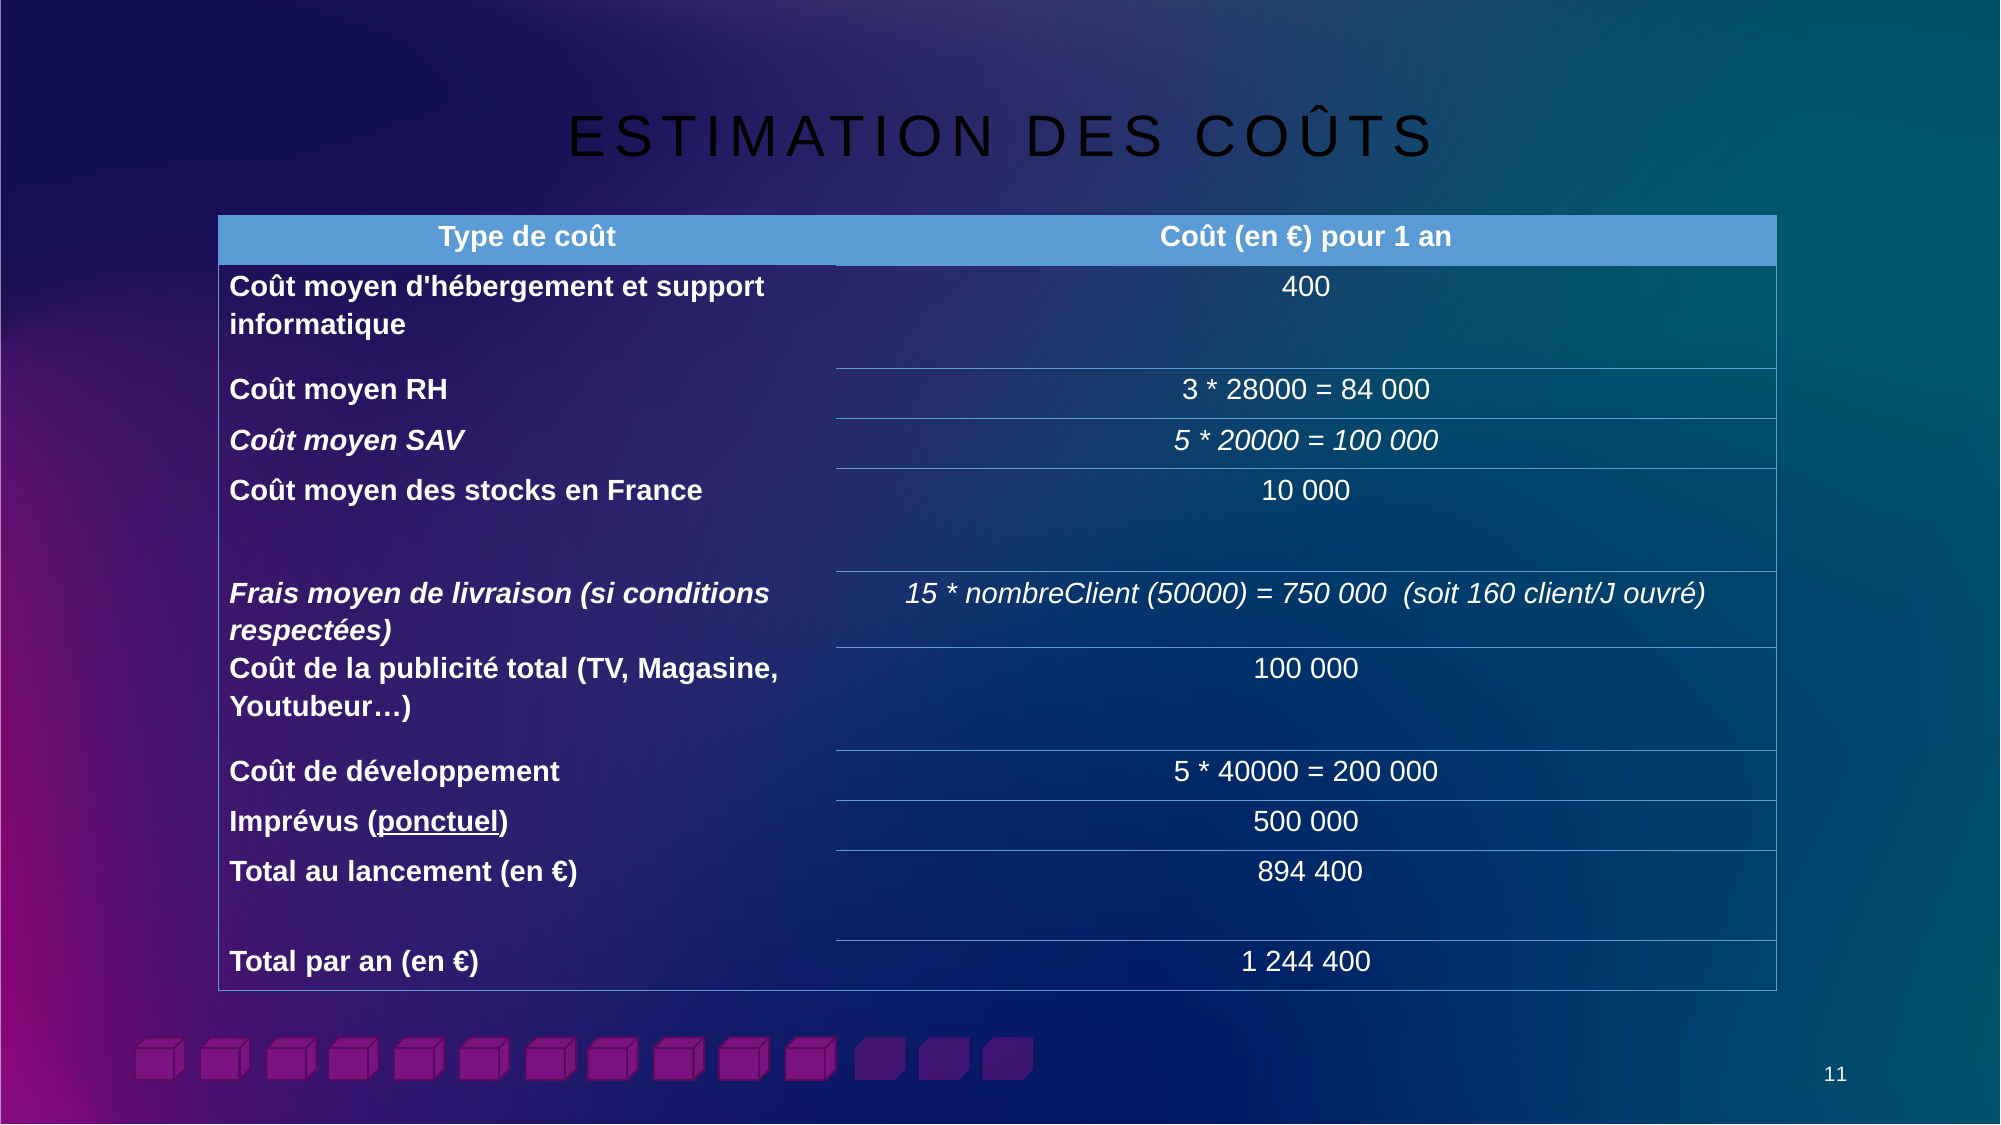

# ESTIMATION DES COÛTS
| Type de coût | Coût (en €) pour 1 an |
| --- | --- |
| Coût moyen d'hébergement et support informatique | 400 |
| Coût moyen RH | 3 \* 28000 = 84 000 |
| Coût moyen SAV | 5 \* 20000 = 100 000 |
| Coût moyen des stocks en France | 10 000 |
| Frais moyen de livraison (si conditions respectées) | 15 \* nombreClient (50000) = 750 000 (soit 160 client/J ouvré) |
| Coût de la publicité total (TV, Magasine, Youtubeur…) | 100 000 |
| Coût de développement | 5 \* 40000 = 200 000 |
| Imprévus (ponctuel) | 500 000 |
| Total au lancement (en €) | 894 400 |
| Total par an (en €) | 1 244 400 |

11